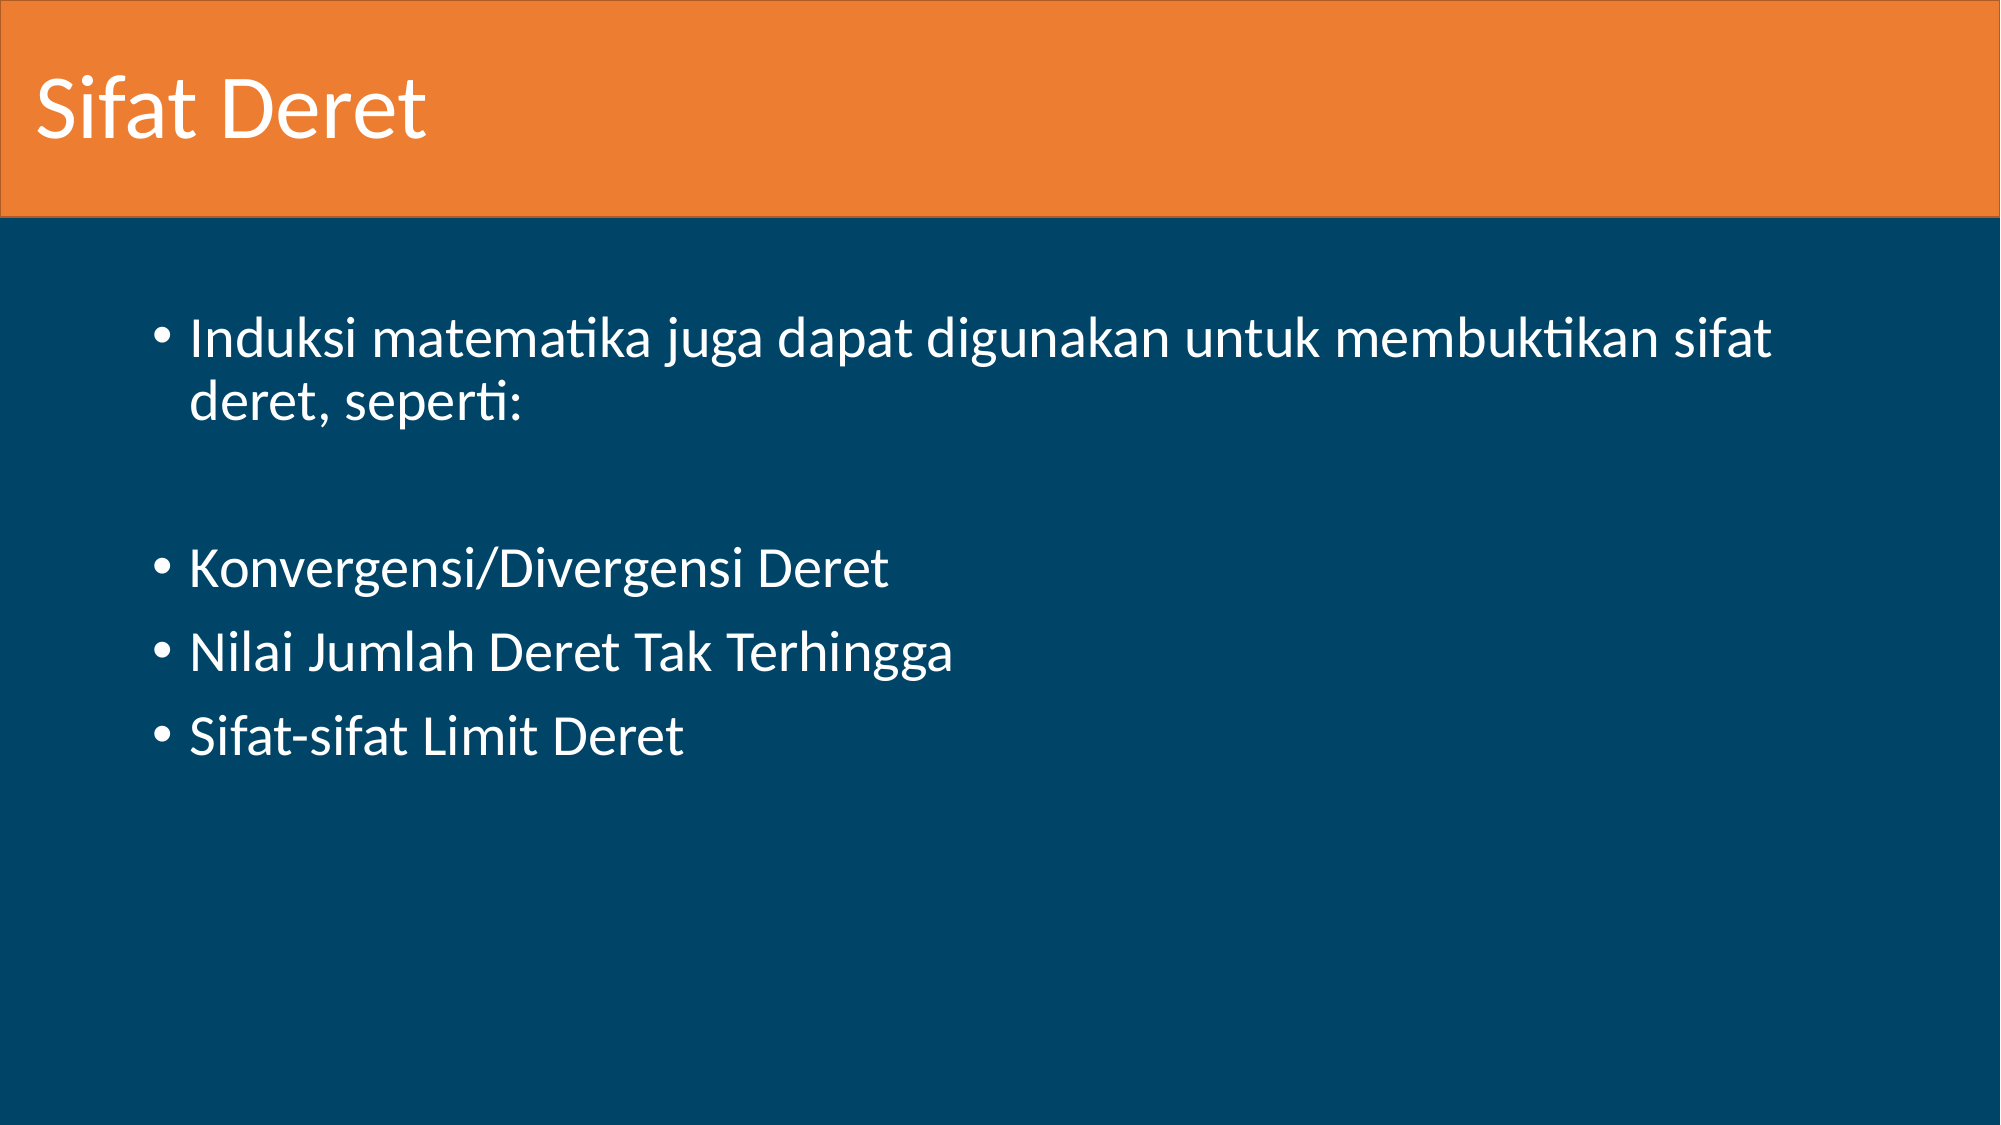

Sifat Deret
Induksi matematika juga dapat digunakan untuk membuktikan sifat deret, seperti:

Konvergensi/Divergensi Deret
Nilai Jumlah Deret Tak Terhingga
Sifat-sifat Limit Deret